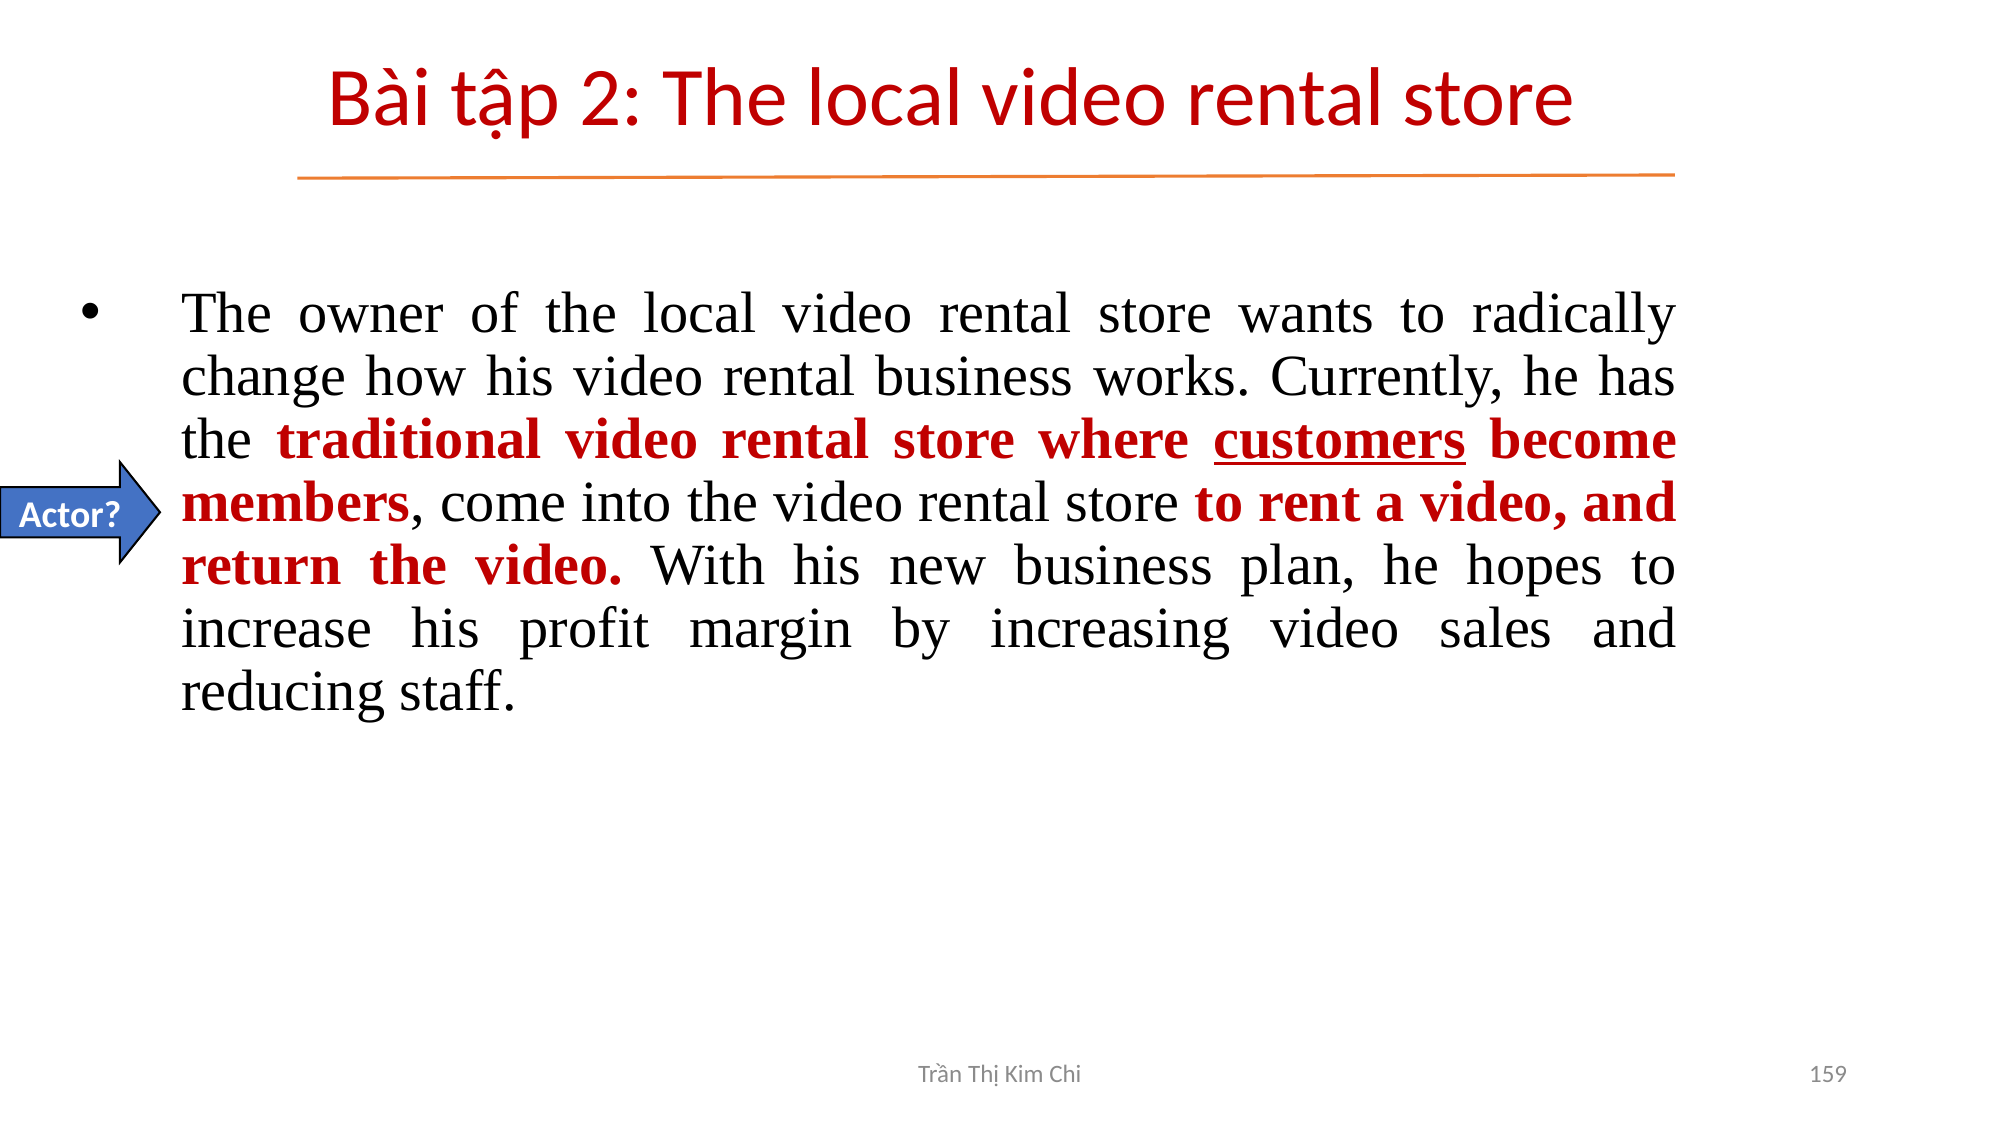

# Bài tập 2: The local video rental store
The owner of the local video rental store wants to radically change how his video rental business works. Currently, he has the traditional video rental store where customers become members, come into the video rental store to rent a video, and return the video. With his new business plan, he hopes to increase his profit margin by increasing video sales and reducing staff.
Actor?
Trần Thị Kim Chi
159